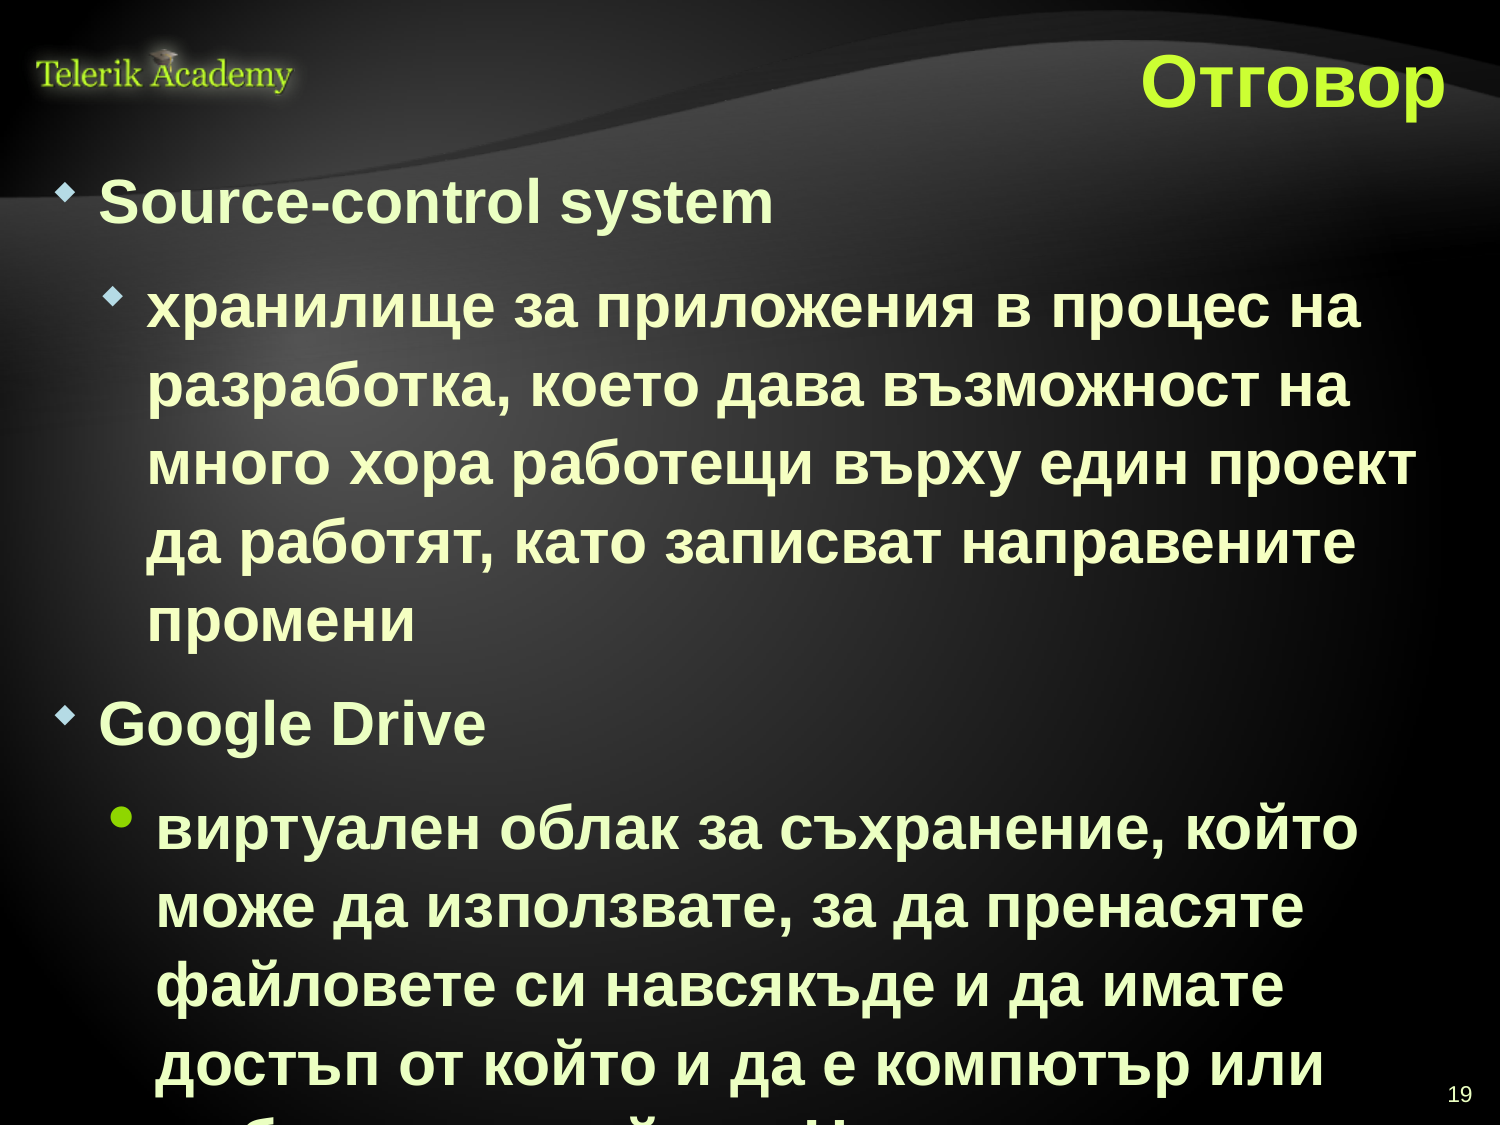

# Отговор
Source-control system
хранилище за приложения в процес на разработка, което дава възможност на много хора работещи върху един проект да работят, като записват направените промени
Google Drive
виртуален облак за съхранение, който може да използвате, за да пренасяте файловете си навсякъде и да имате достъп от който и да е компютър или мобилно устройствоНе късаят пряко функционалност
19